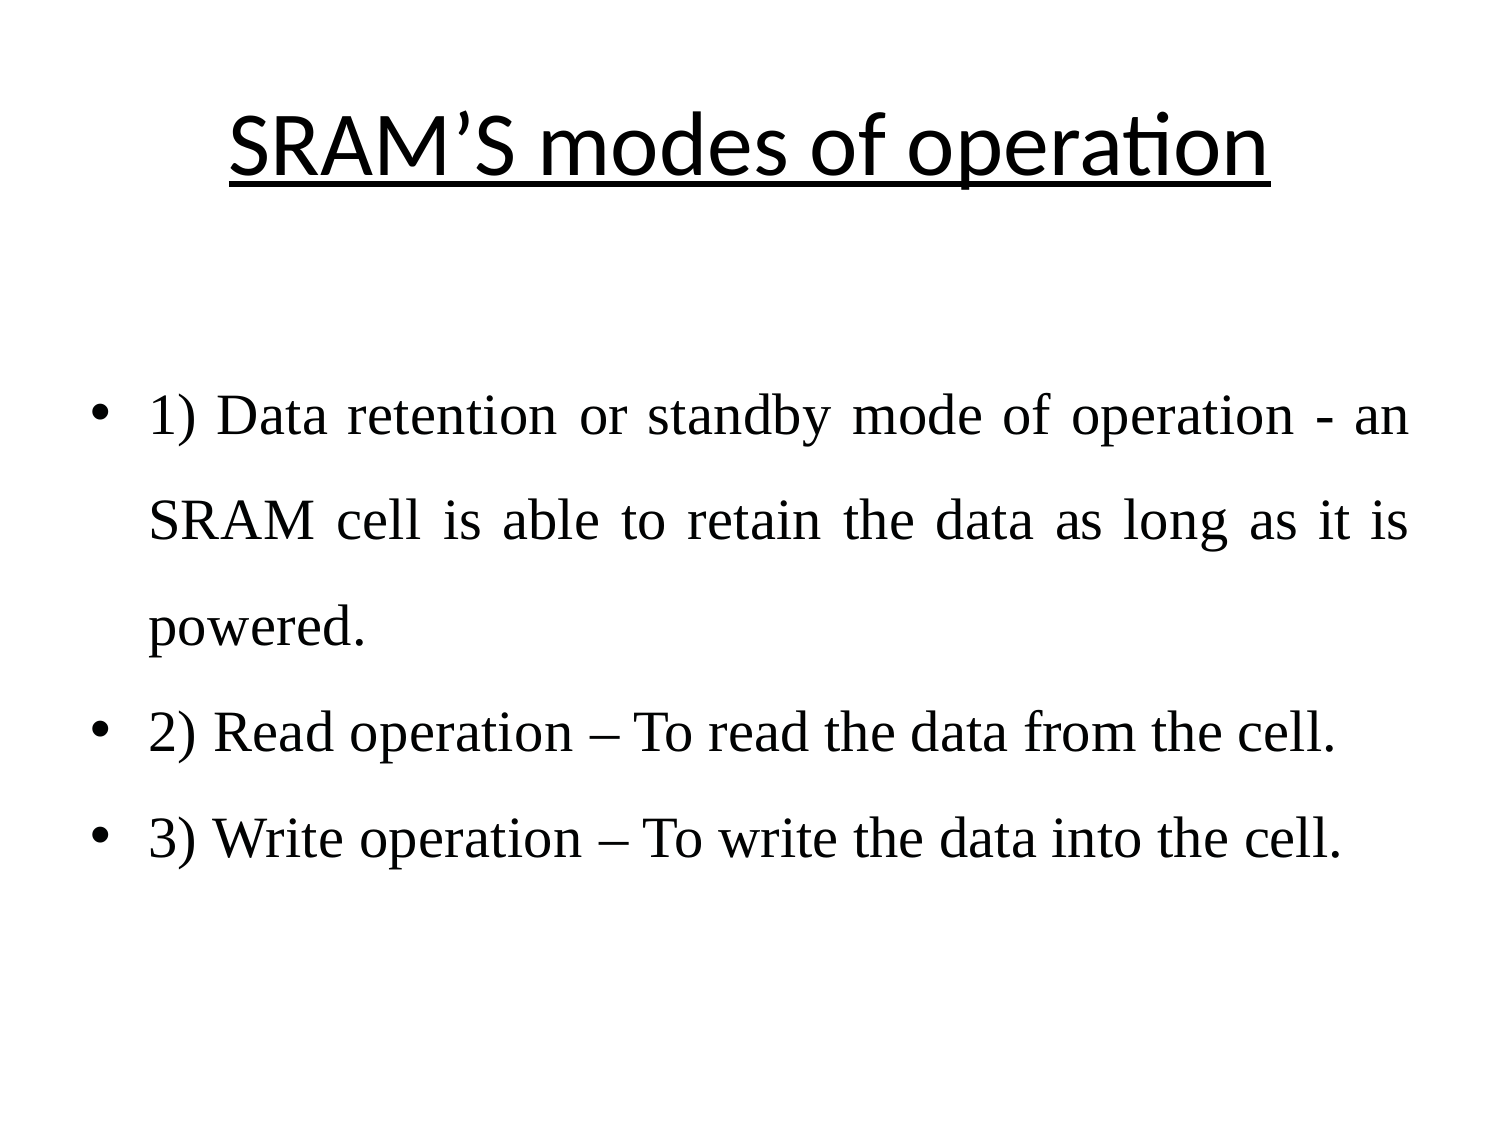

# SRAM’S modes of operation

1) Data retention or standby mode of operation - an SRAM cell is able to retain the data as long as it is powered.
2) Read operation – To read the data from the cell.
3) Write operation – To write the data into the cell.